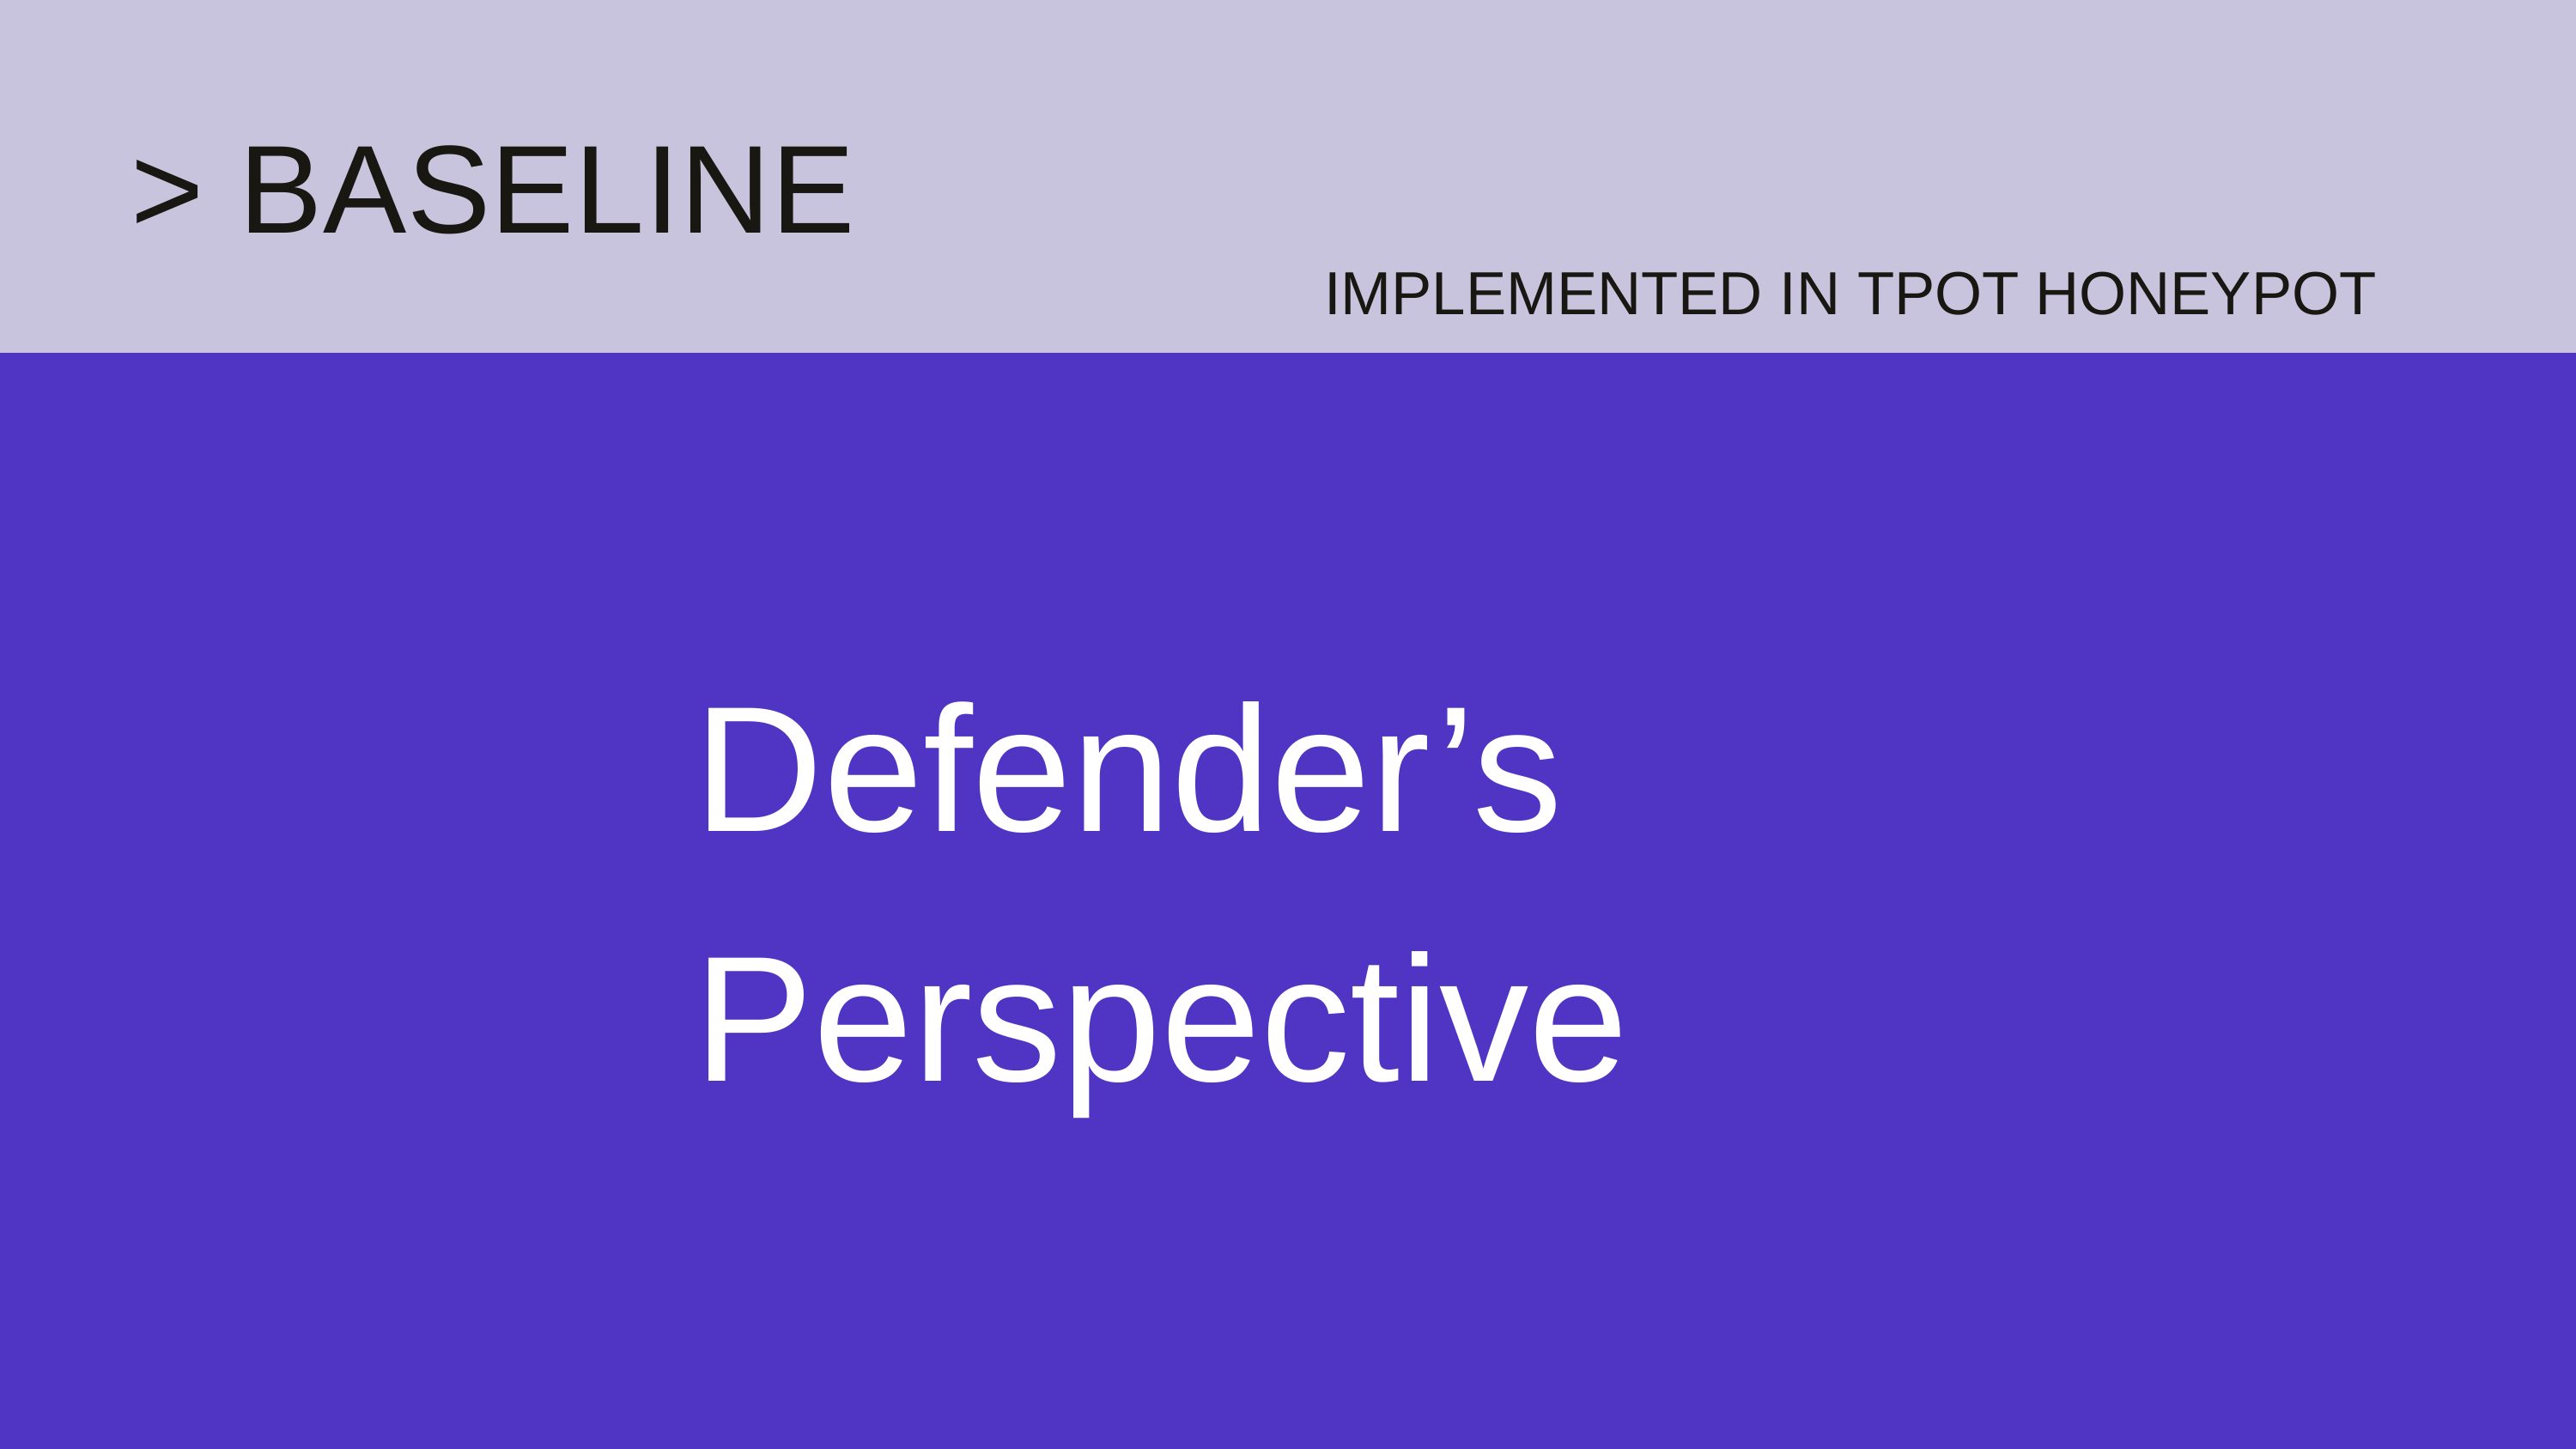

> BASELINE
IMPLEMENTED IN TPOT HONEYPOT
Defender’s Perspective